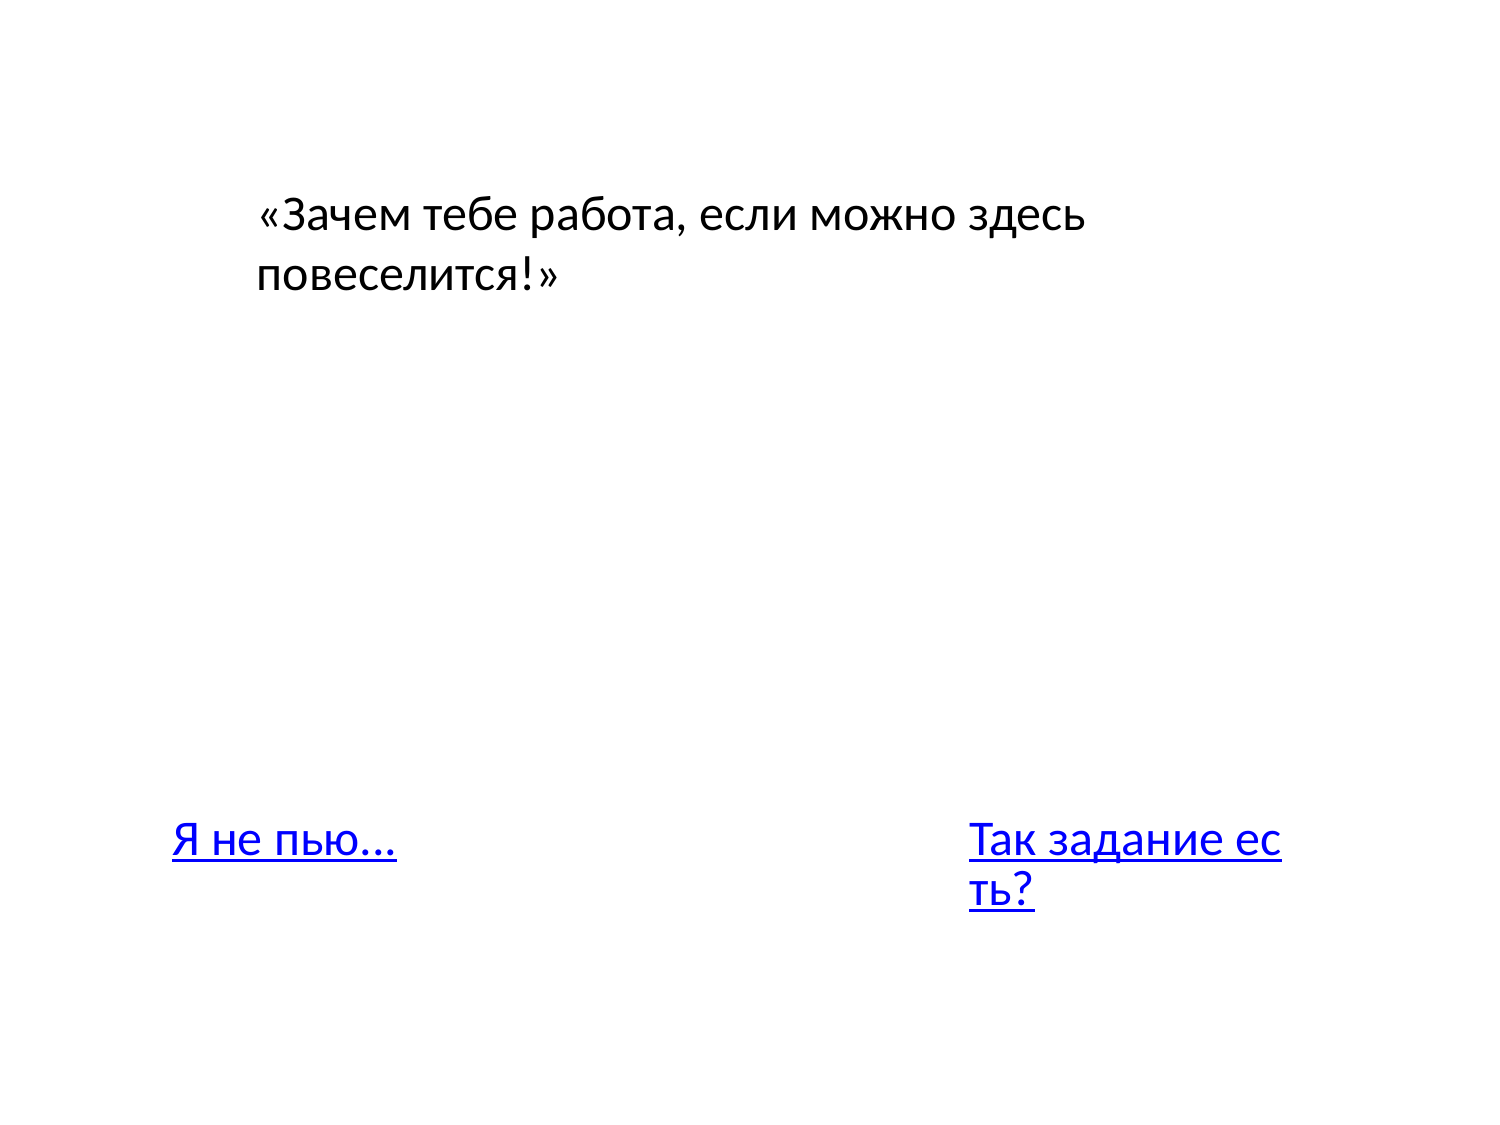

«Зачем тебе работа, если можно здесь повеселится!»
Я не пью...
Так задание есть?